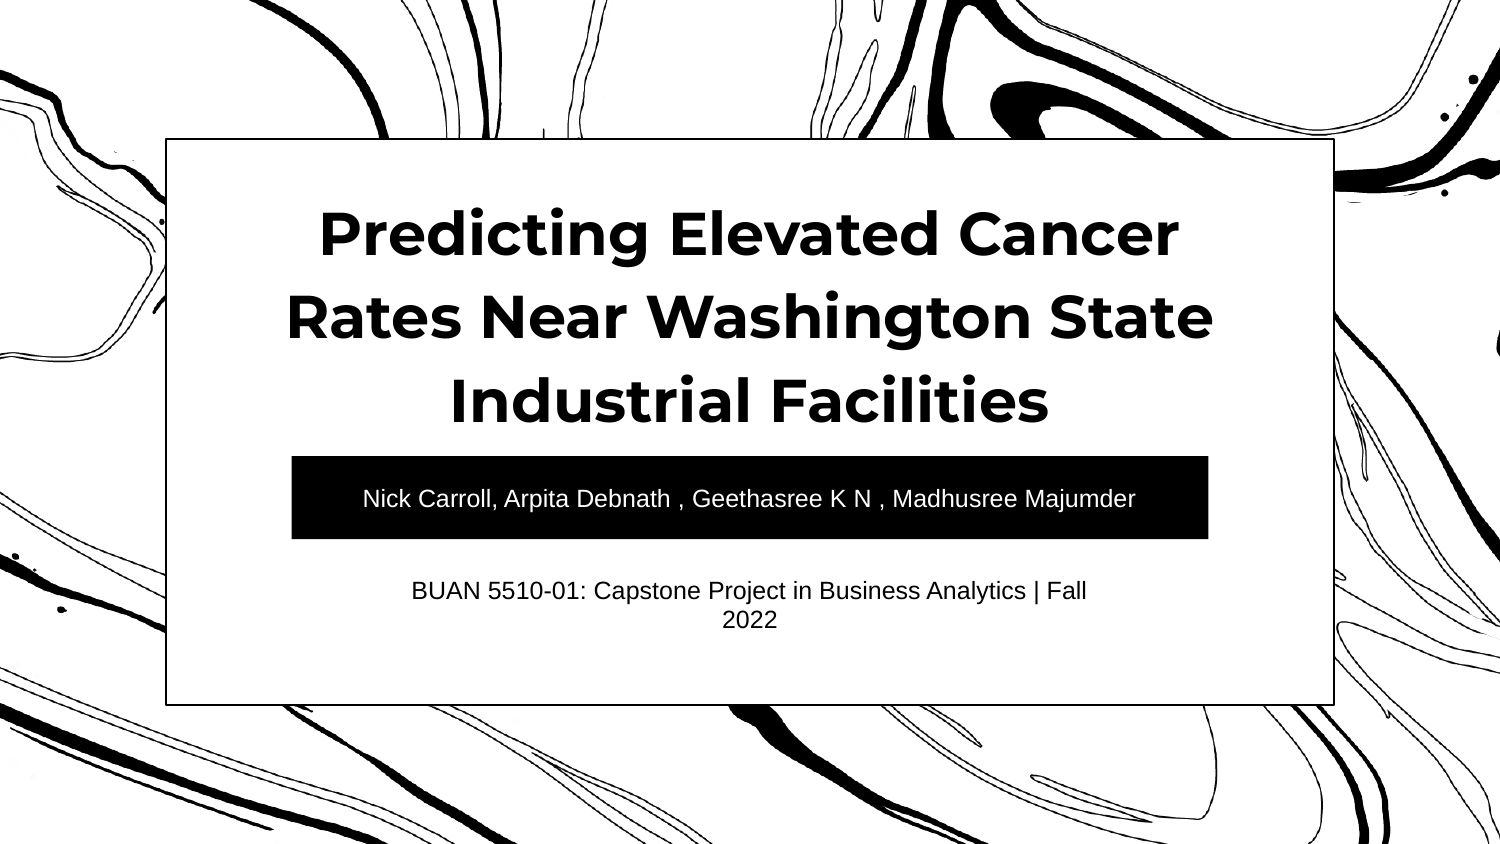

Predicting Elevated Cancer Rates Near Washington State Industrial Facilities
Nick Carroll, Arpita Debnath , Geethasree K N , Madhusree Majumder
BUAN 5510-01: Capstone Project in Business Analytics | Fall 2022